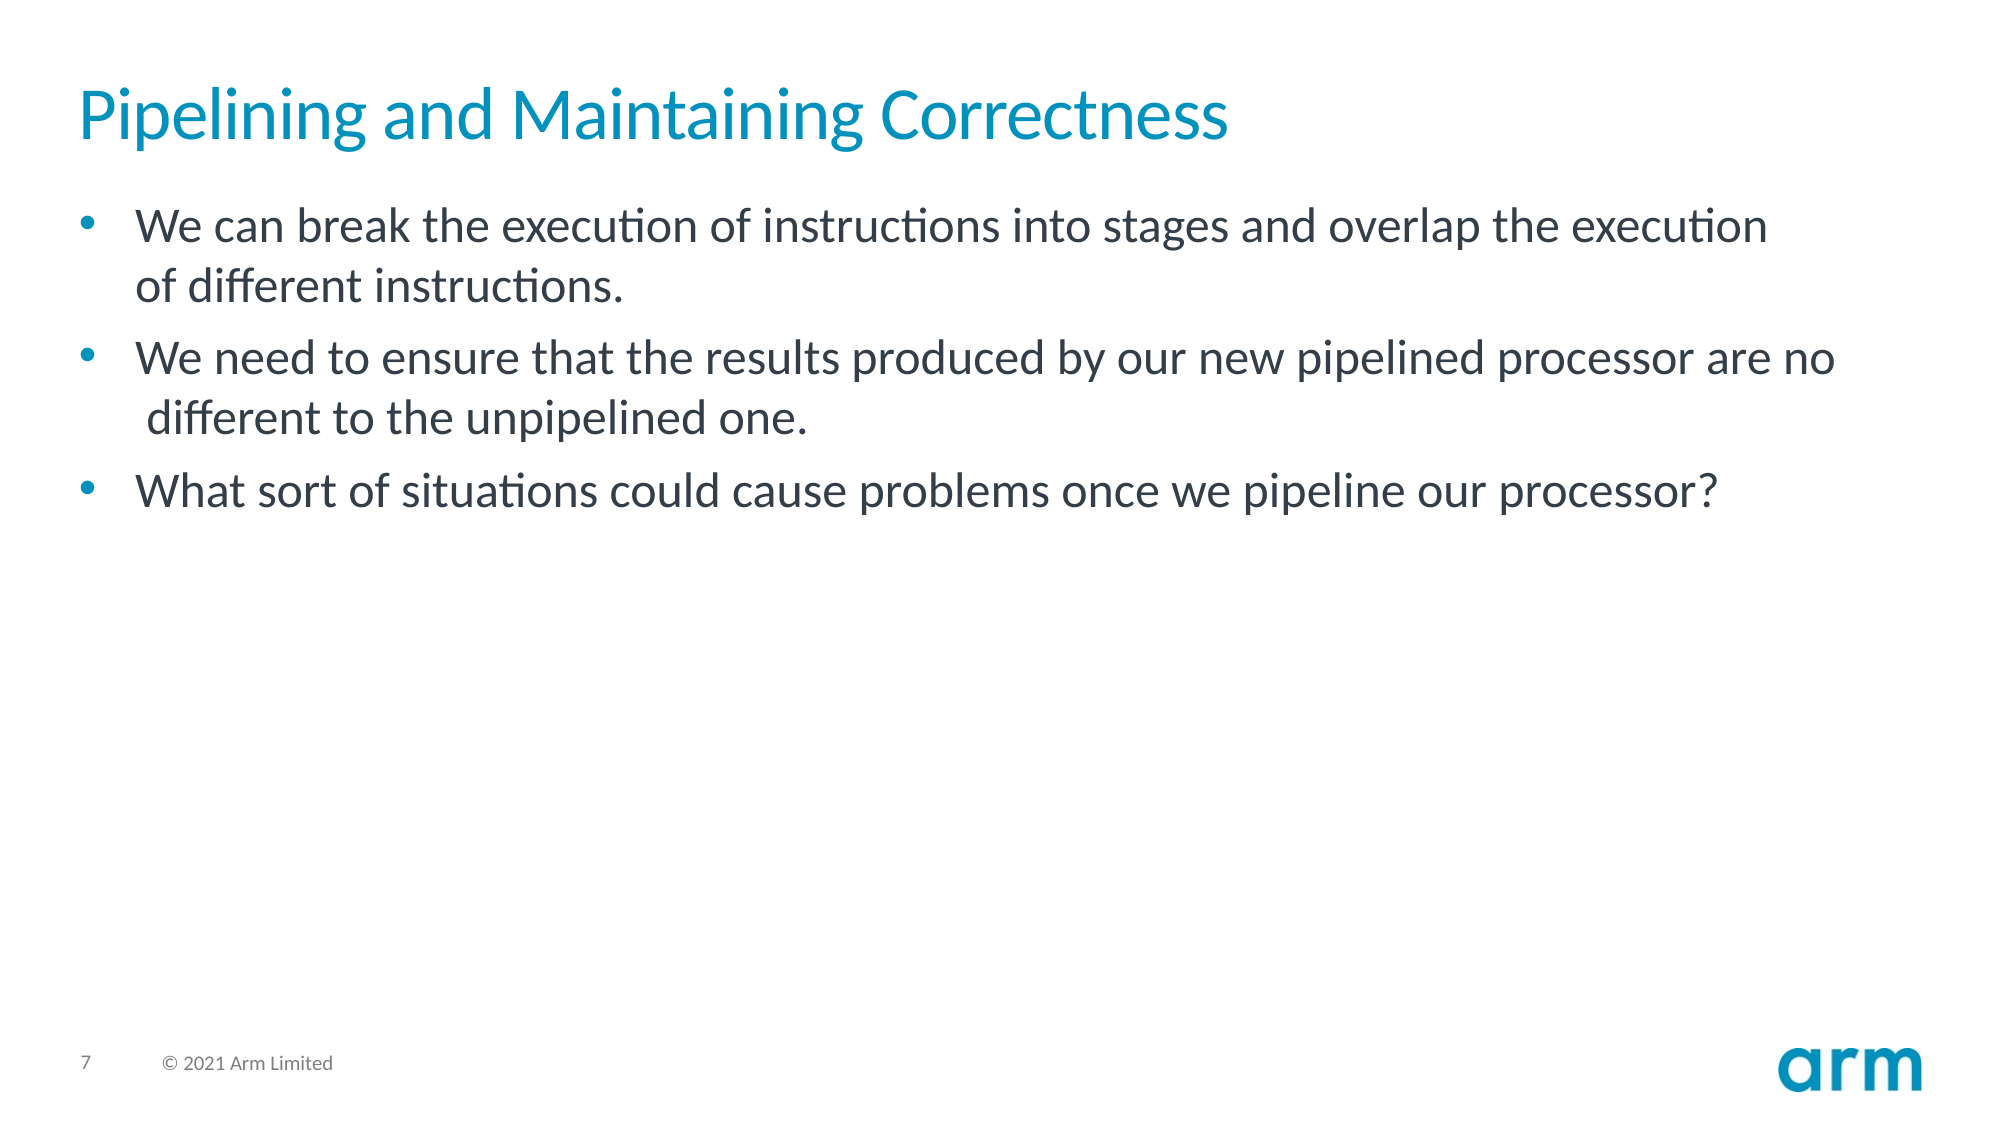

# Pipelining and Maintaining Correctness
We can break the execution of instructions into stages and overlap the execution
of different instructions.
We need to ensure that the results produced by our new pipelined processor are no
 different to the unpipelined one.
What sort of situations could cause problems once we pipeline our processor?